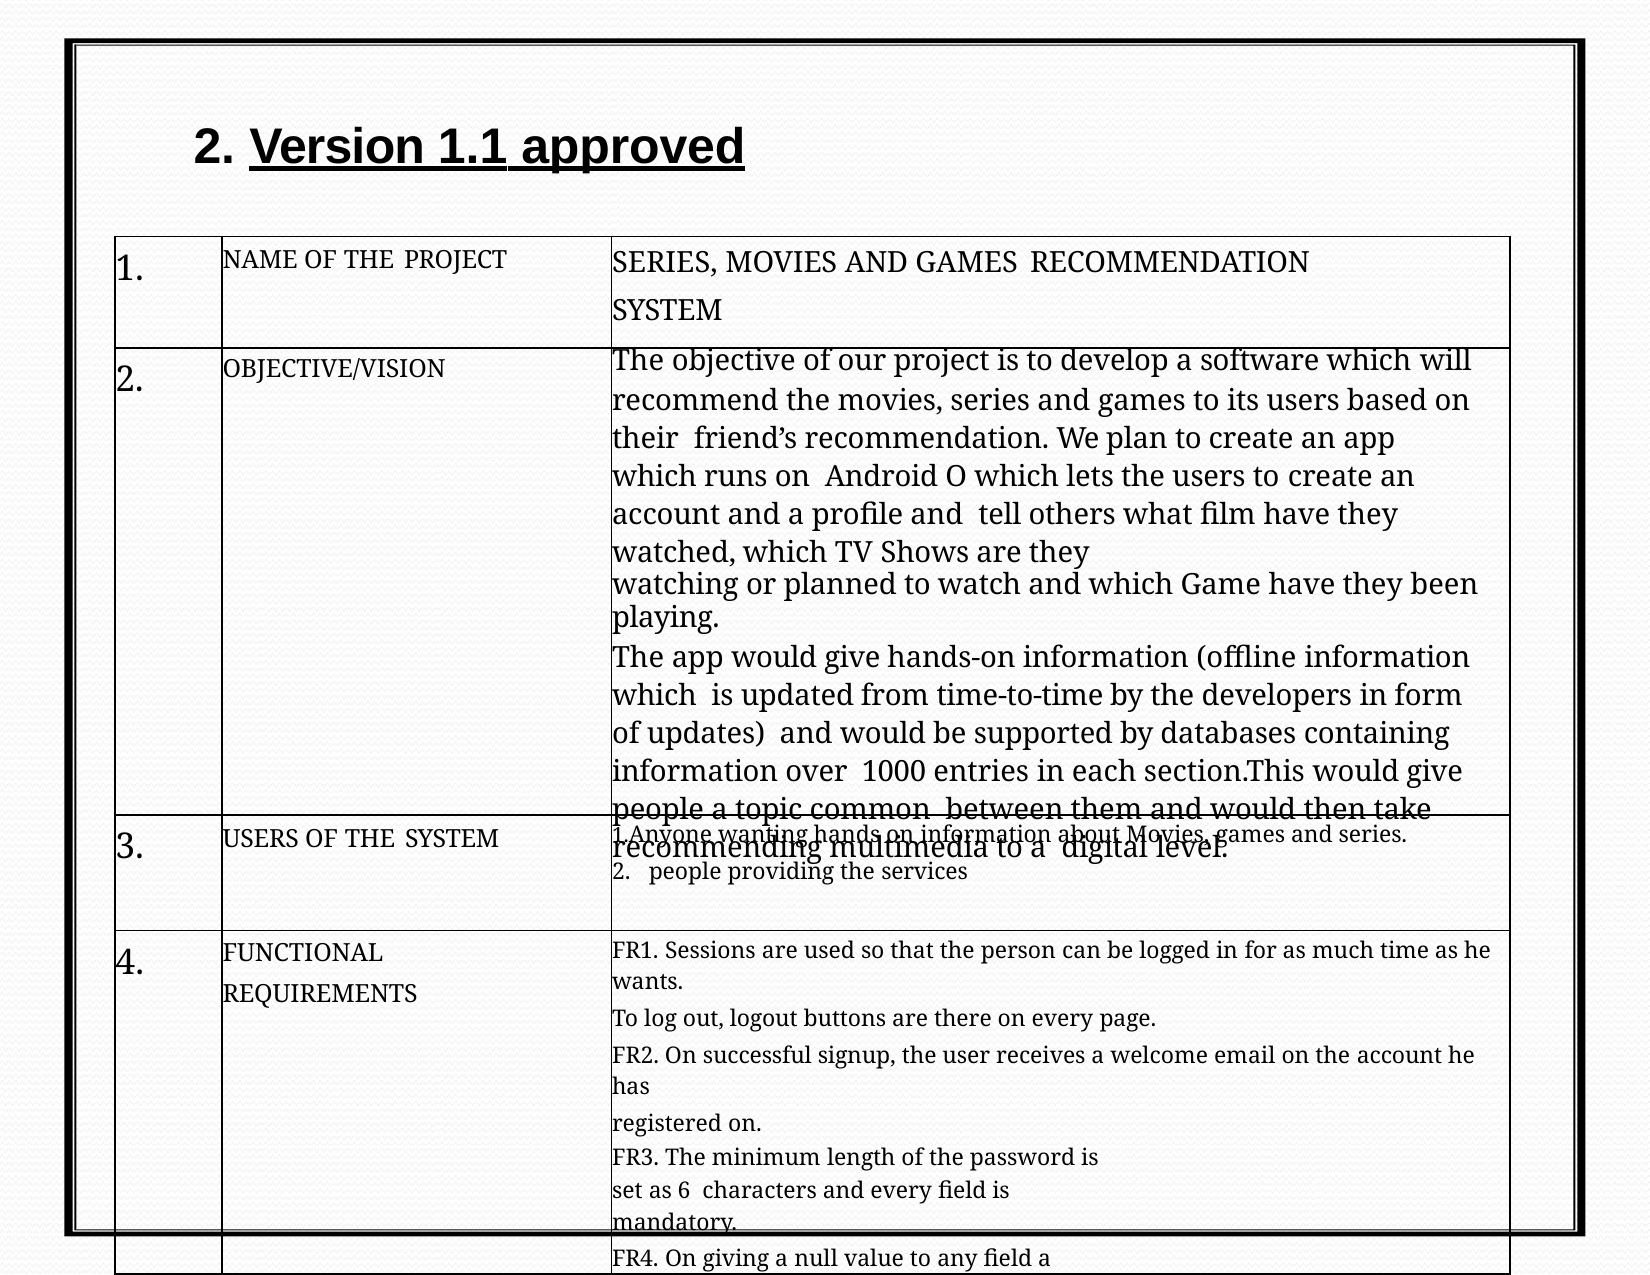

# 2. Version 1.1 approved
| 1. | NAME OF THE PROJECT | SERIES, MOVIES AND GAMES RECOMMENDATION SYSTEM |
| --- | --- | --- |
| 2. | OBJECTIVE/VISION | The objective of our project is to develop a software which will recommend the movies, series and games to its users based on their friend’s recommendation. We plan to create an app which runs on Android O which lets the users to create an account and a profile and tell others what film have they watched, which TV Shows are they watching or planned to watch and which Game have they been playing. The app would give hands-on information (offline information which is updated from time-to-time by the developers in form of updates) and would be supported by databases containing information over 1000 entries in each section.This would give people a topic common between them and would then take recommending multimedia to a digital level. |
| 3. | USERS OF THE SYSTEM | Anyone wanting hands on information about Movies, games and series. people providing the services |
| 4. | FUNCTIONAL REQUIREMENTS | FR1. Sessions are used so that the person can be logged in for as much time as he wants. To log out, logout buttons are there on every page. FR2. On successful signup, the user receives a welcome email on the account he has registered on. FR3. The minimum length of the password is set as 6 characters and every field is mandatory. FR4. On giving a null value to any field a prompt is |